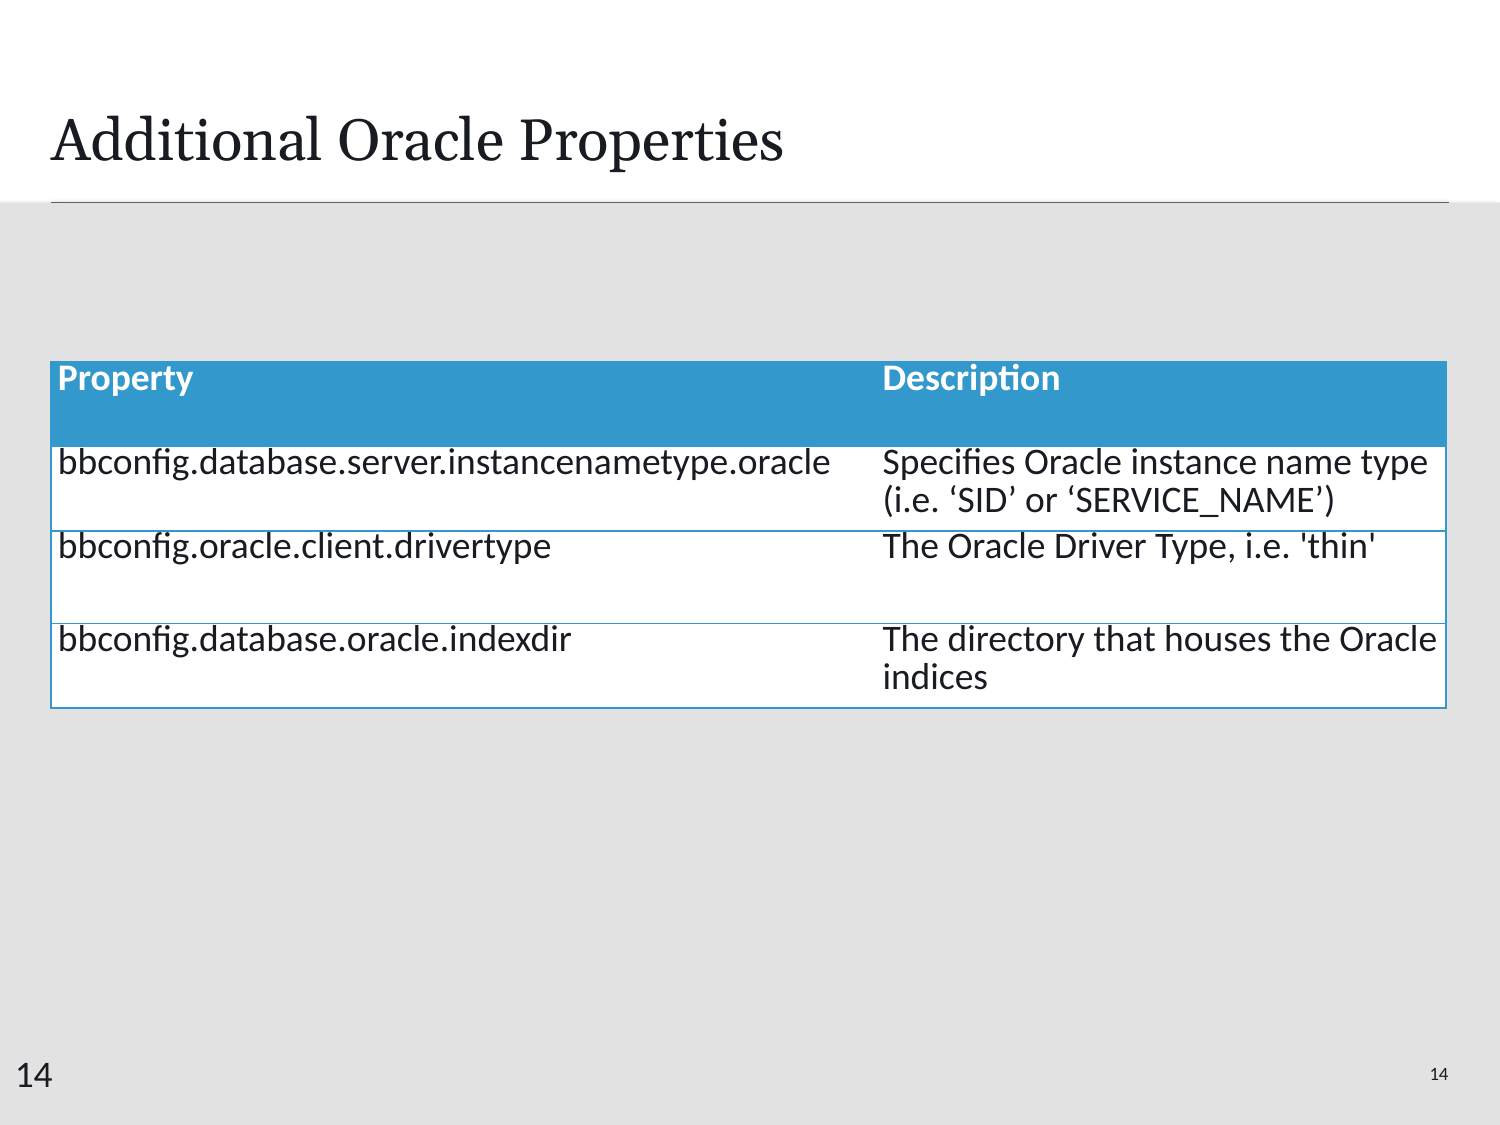

# Additional Oracle Properties
| Property | Description |
| --- | --- |
| bbconfig.database.server.instancenametype.oracle | Specifies Oracle instance name type (i.e. ‘SID’ or ‘SERVICE\_NAME’) |
| bbconfig.oracle.client.drivertype | The Oracle Driver Type, i.e. 'thin' |
| bbconfig.database.oracle.indexdir | The directory that houses the Oracle indices |
14